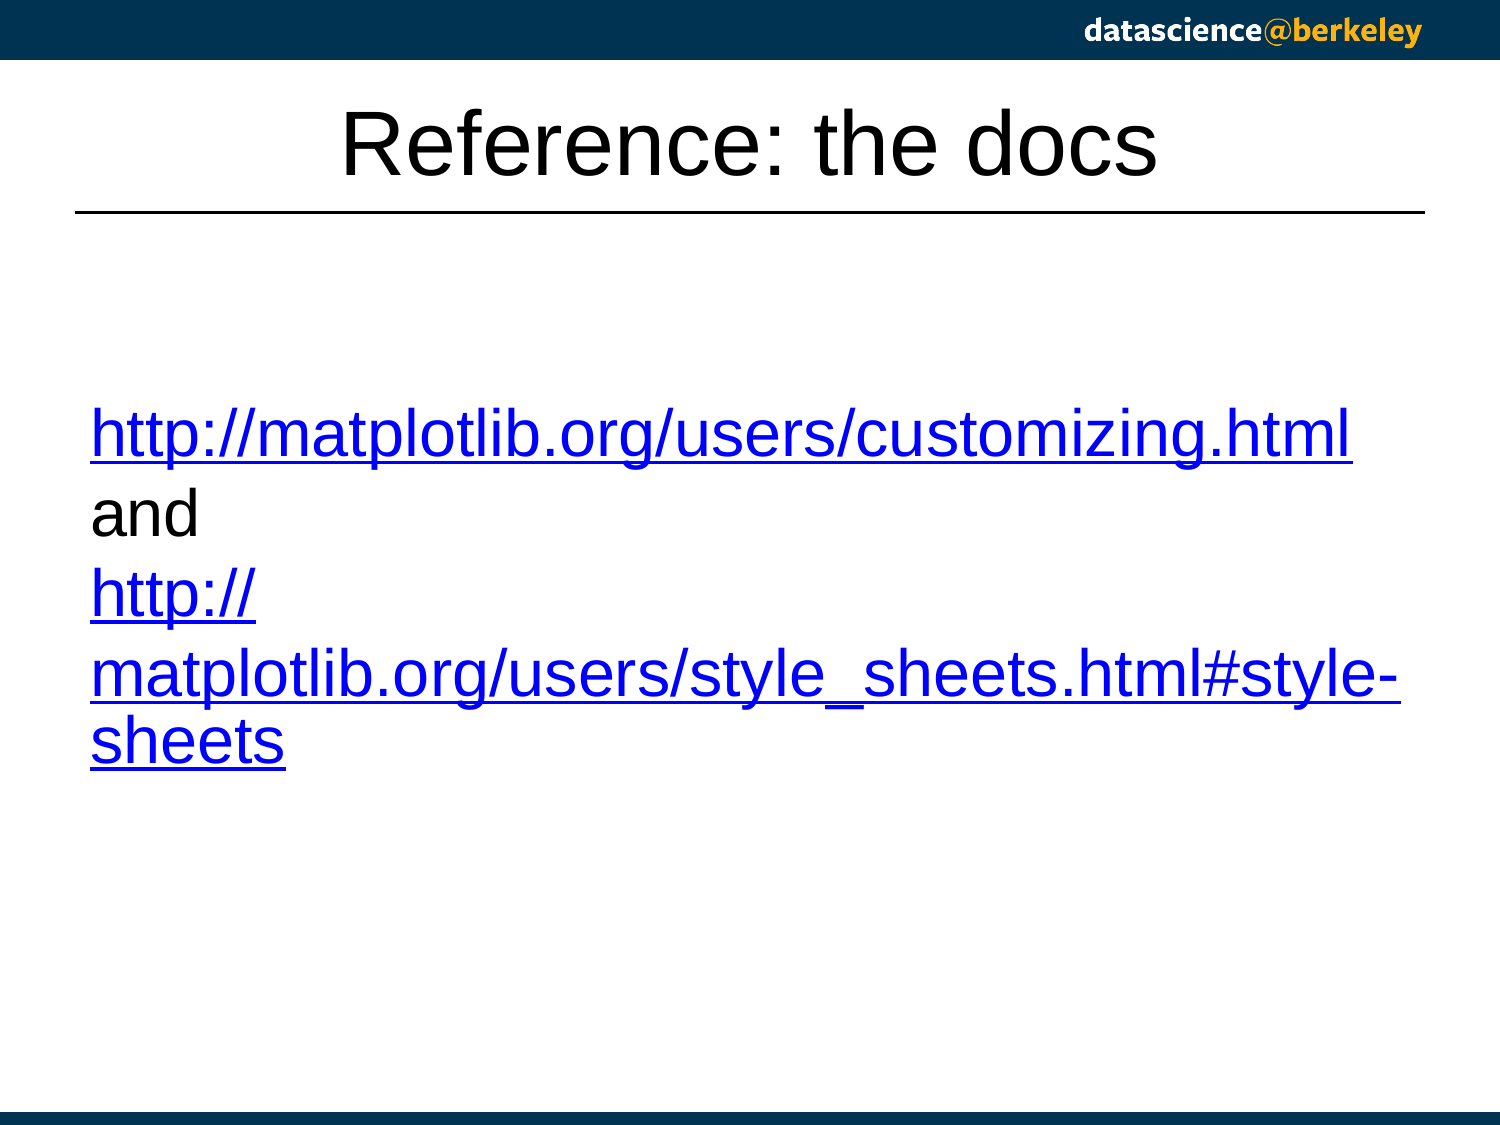

# Reference: the docs
http://matplotlib.org/users/customizing.html
and
http://matplotlib.org/users/style_sheets.html#style-sheets